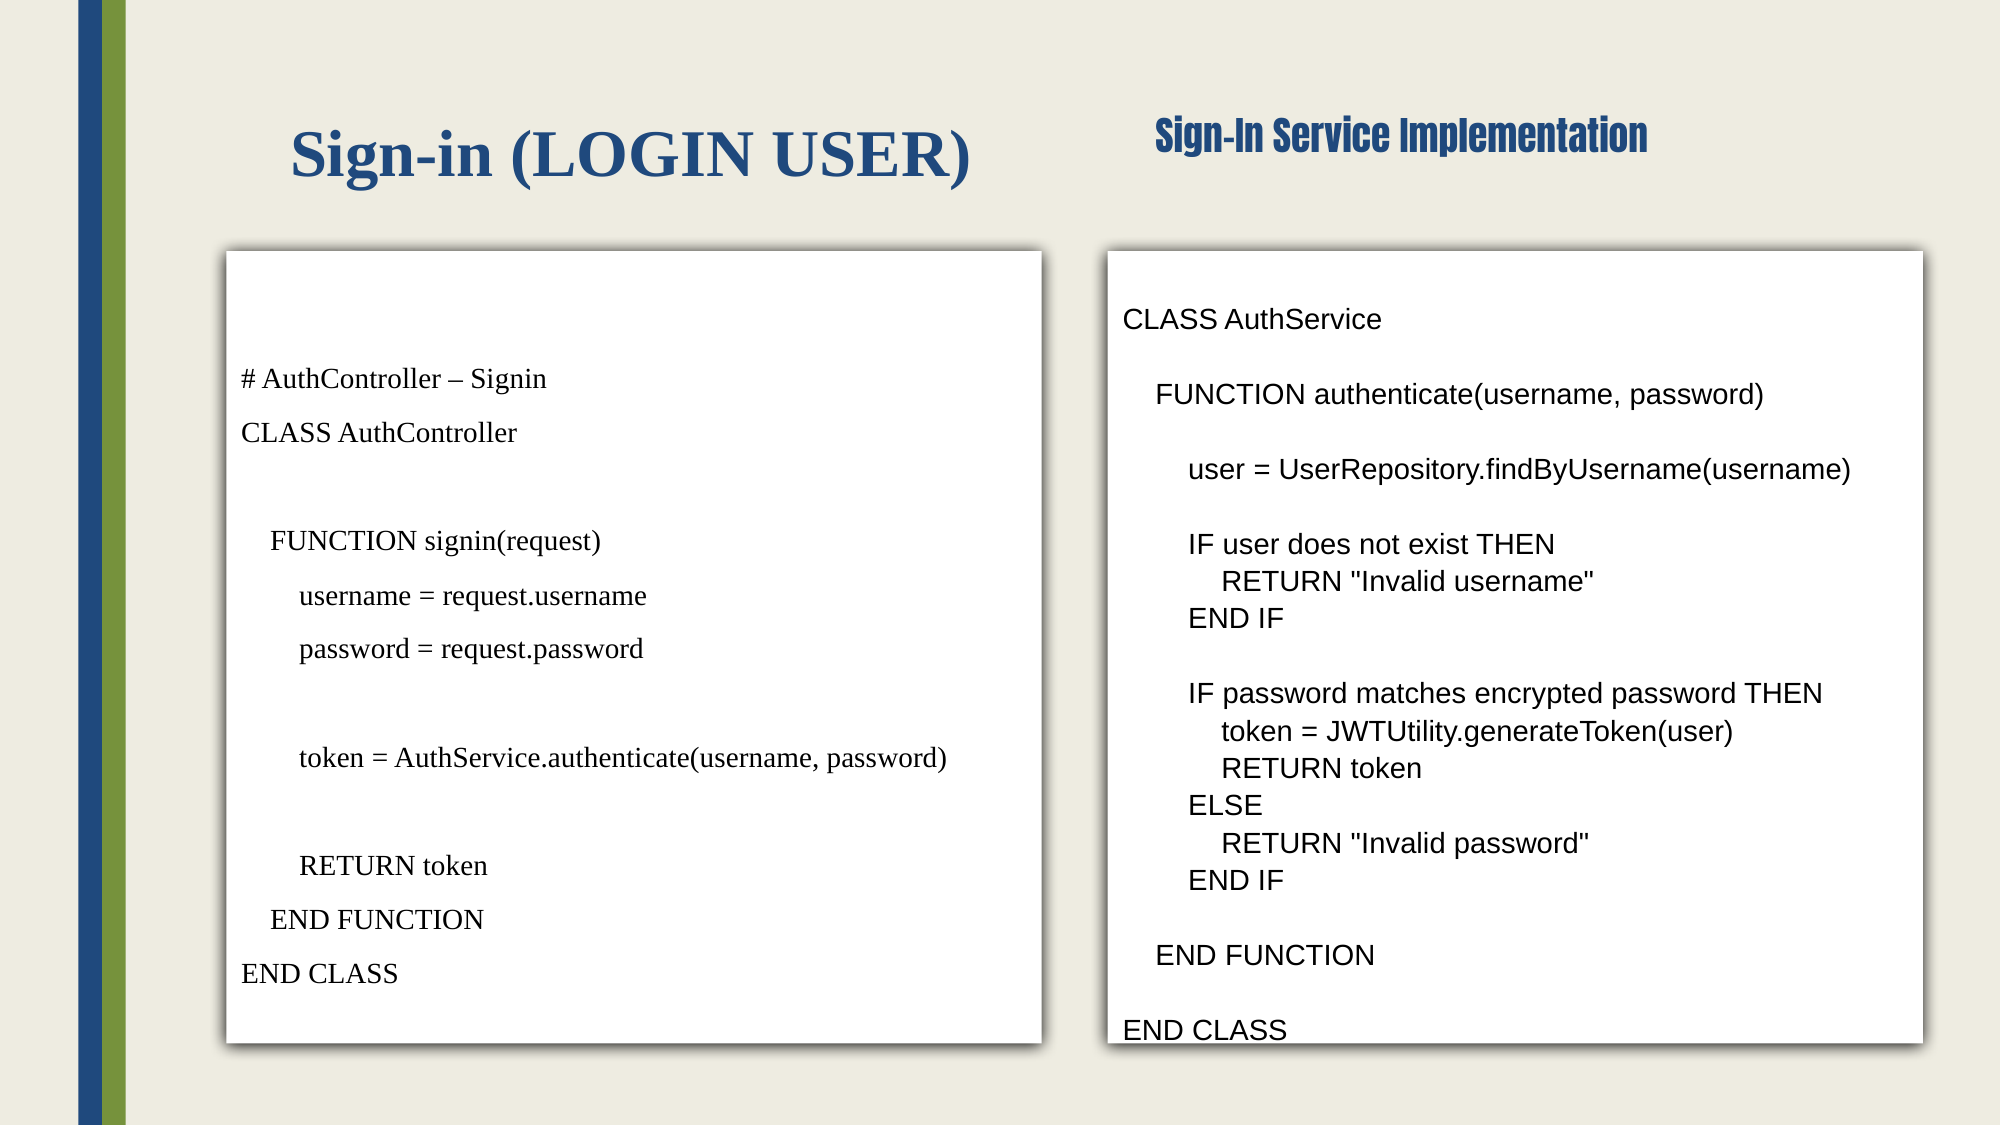

Sign-in (LOGIN USER)
# Sign-In Service Implementation

# AuthController – Signin
CLASS AuthController

    FUNCTION signin(request)
        username = request.username
        password = request.password

        token = AuthService.authenticate(username, password)

        RETURN token
    END FUNCTION
END CLASS
CLASS AuthService
 
    FUNCTION authenticate(username, password)
 
        user = UserRepository.findByUsername(username)
 
        IF user does not exist THEN
            RETURN "Invalid username"
        END IF
 
        IF password matches encrypted password THEN
            token = JWTUtility.generateToken(user)
            RETURN token
        ELSE
            RETURN "Invalid password"
        END IF
 
    END FUNCTION
 
END CLASS